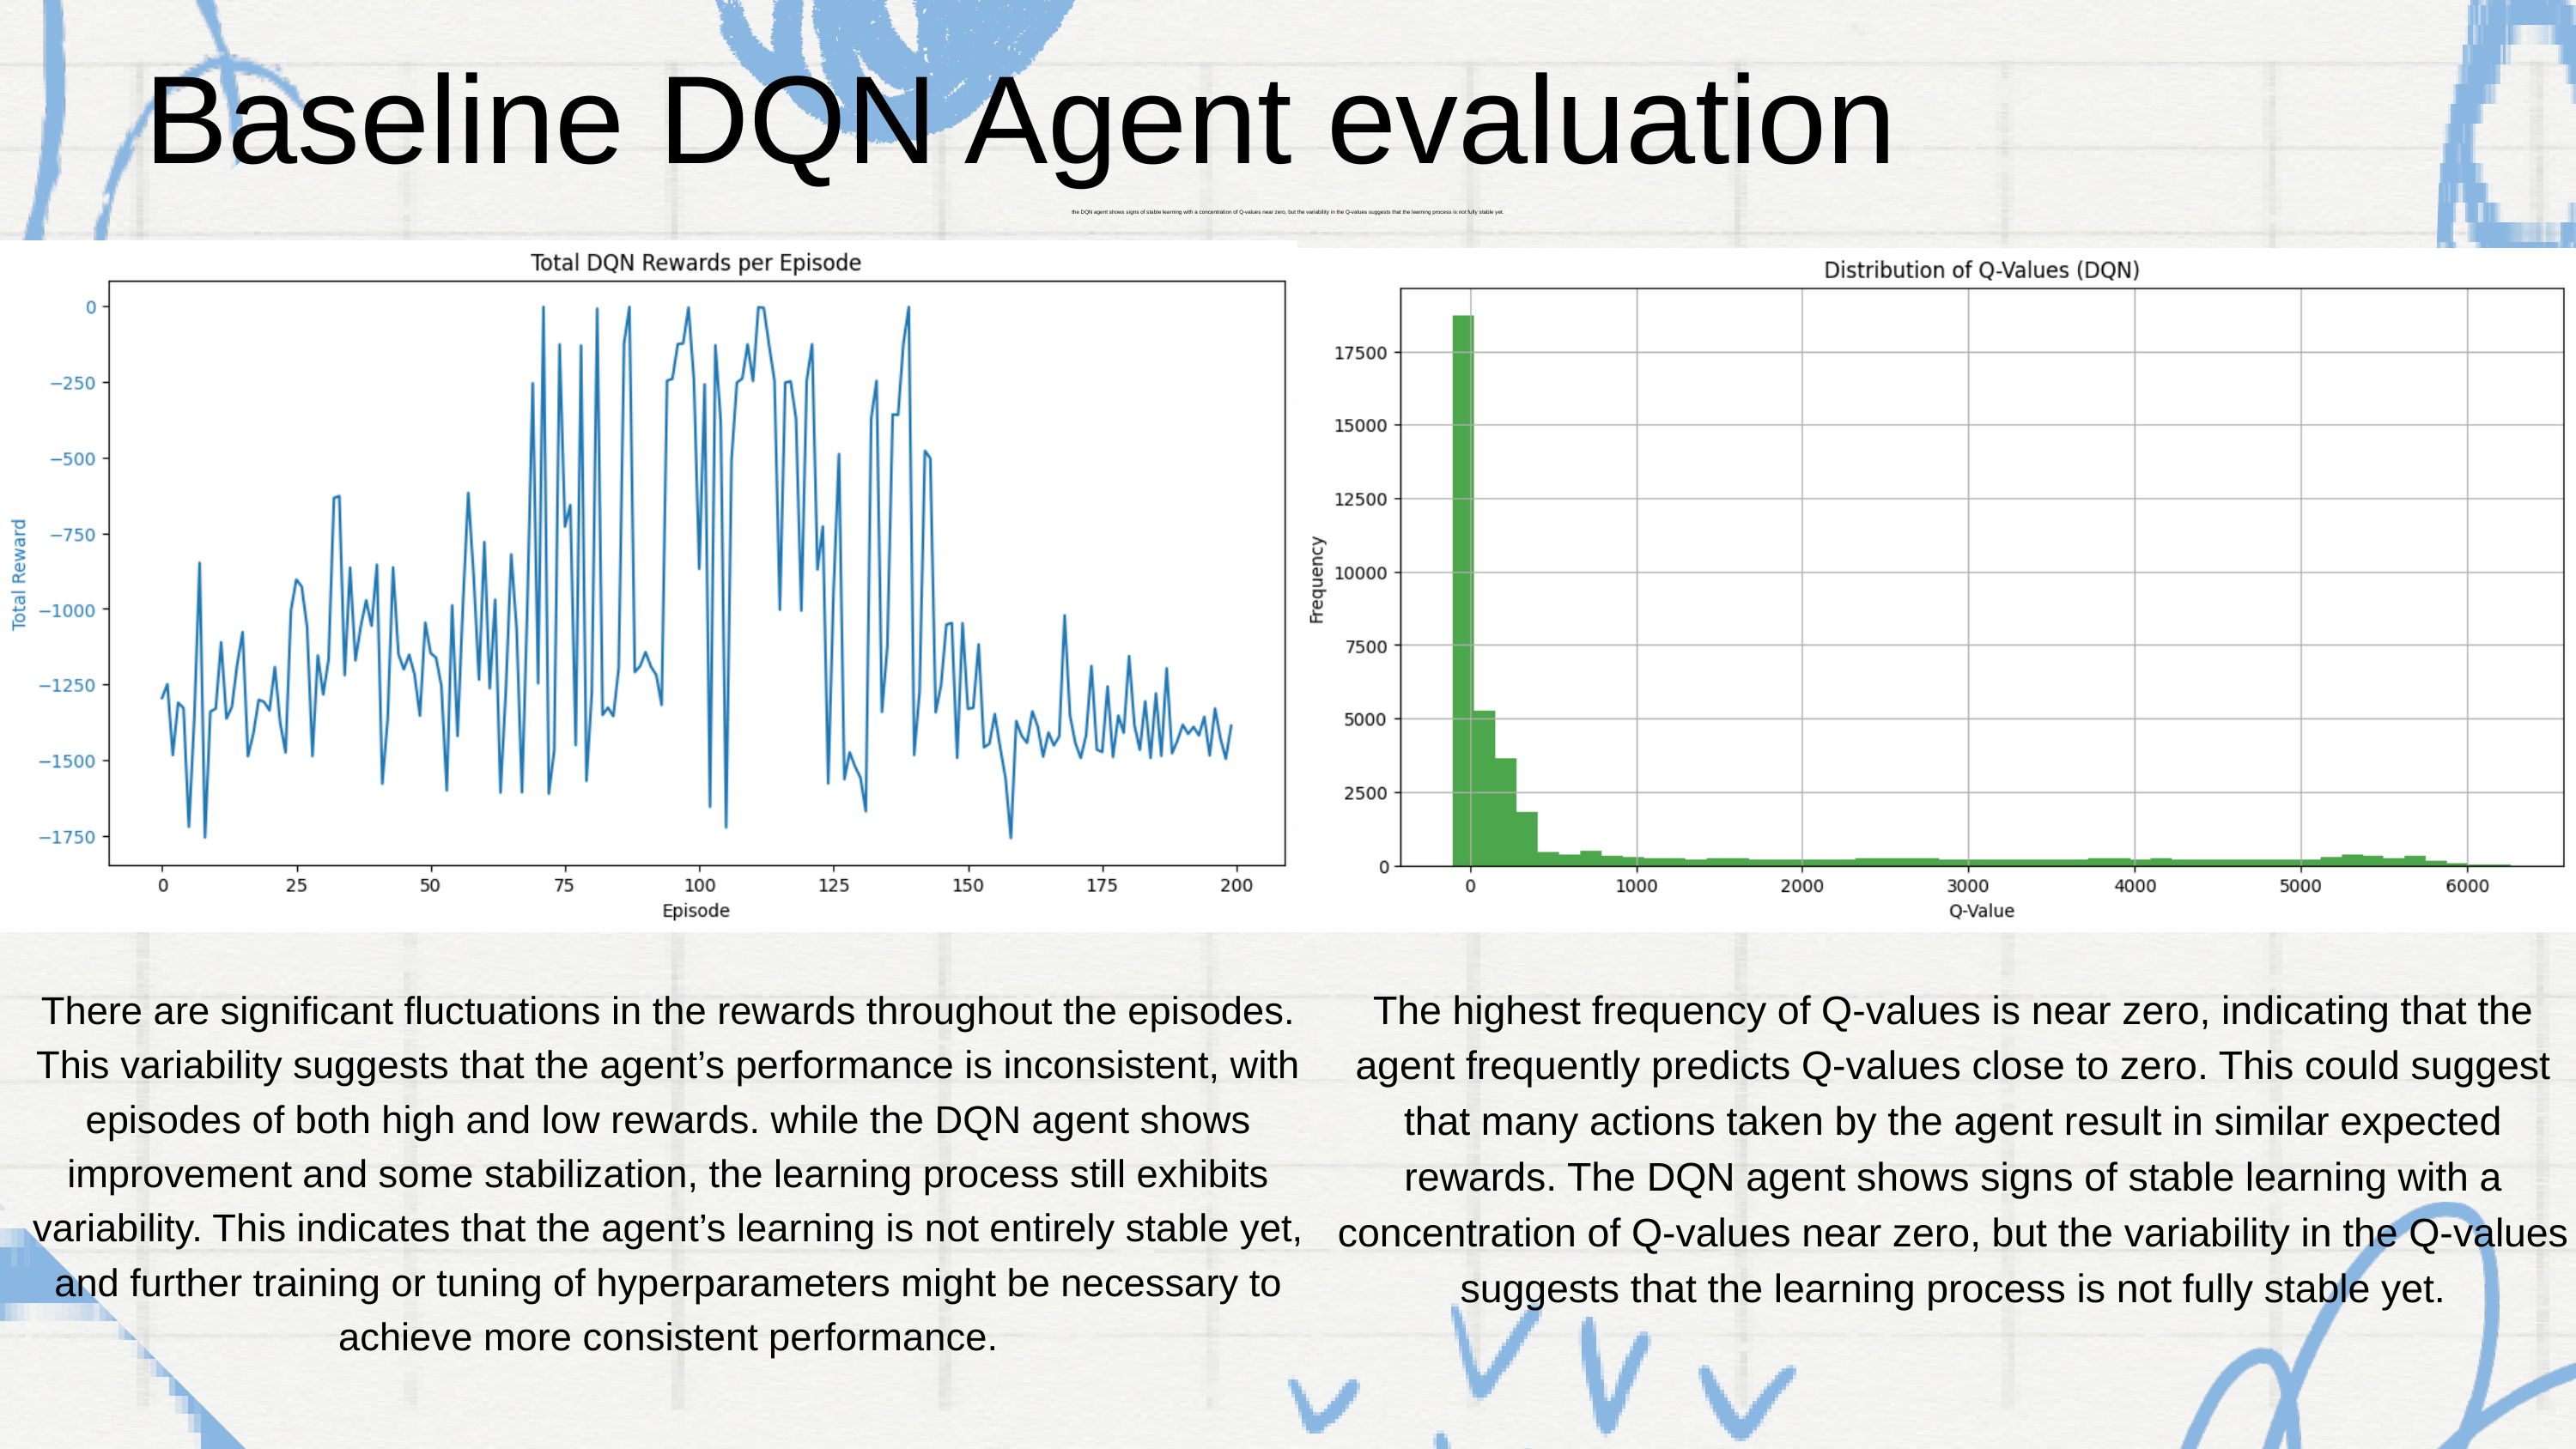

Baseline DQN Agent evaluation
the DQN agent shows signs of stable learning with a concentration of Q-values near zero, but the variability in the Q-values suggests that the learning process is not fully stable yet.

The highest frequency of Q-values is near zero, indicating that the agent frequently predicts Q-values close to zero. This could suggest that many actions taken by the agent result in similar expected rewards. The DQN agent shows signs of stable learning with a concentration of Q-values near zero, but the variability in the Q-values suggests that the learning process is not fully stable yet.
There are significant fluctuations in the rewards throughout the episodes. This variability suggests that the agent’s performance is inconsistent, with episodes of both high and low rewards. while the DQN agent shows improvement and some stabilization, the learning process still exhibits variability. This indicates that the agent’s learning is not entirely stable yet, and further training or tuning of hyperparameters might be necessary to achieve more consistent performance.